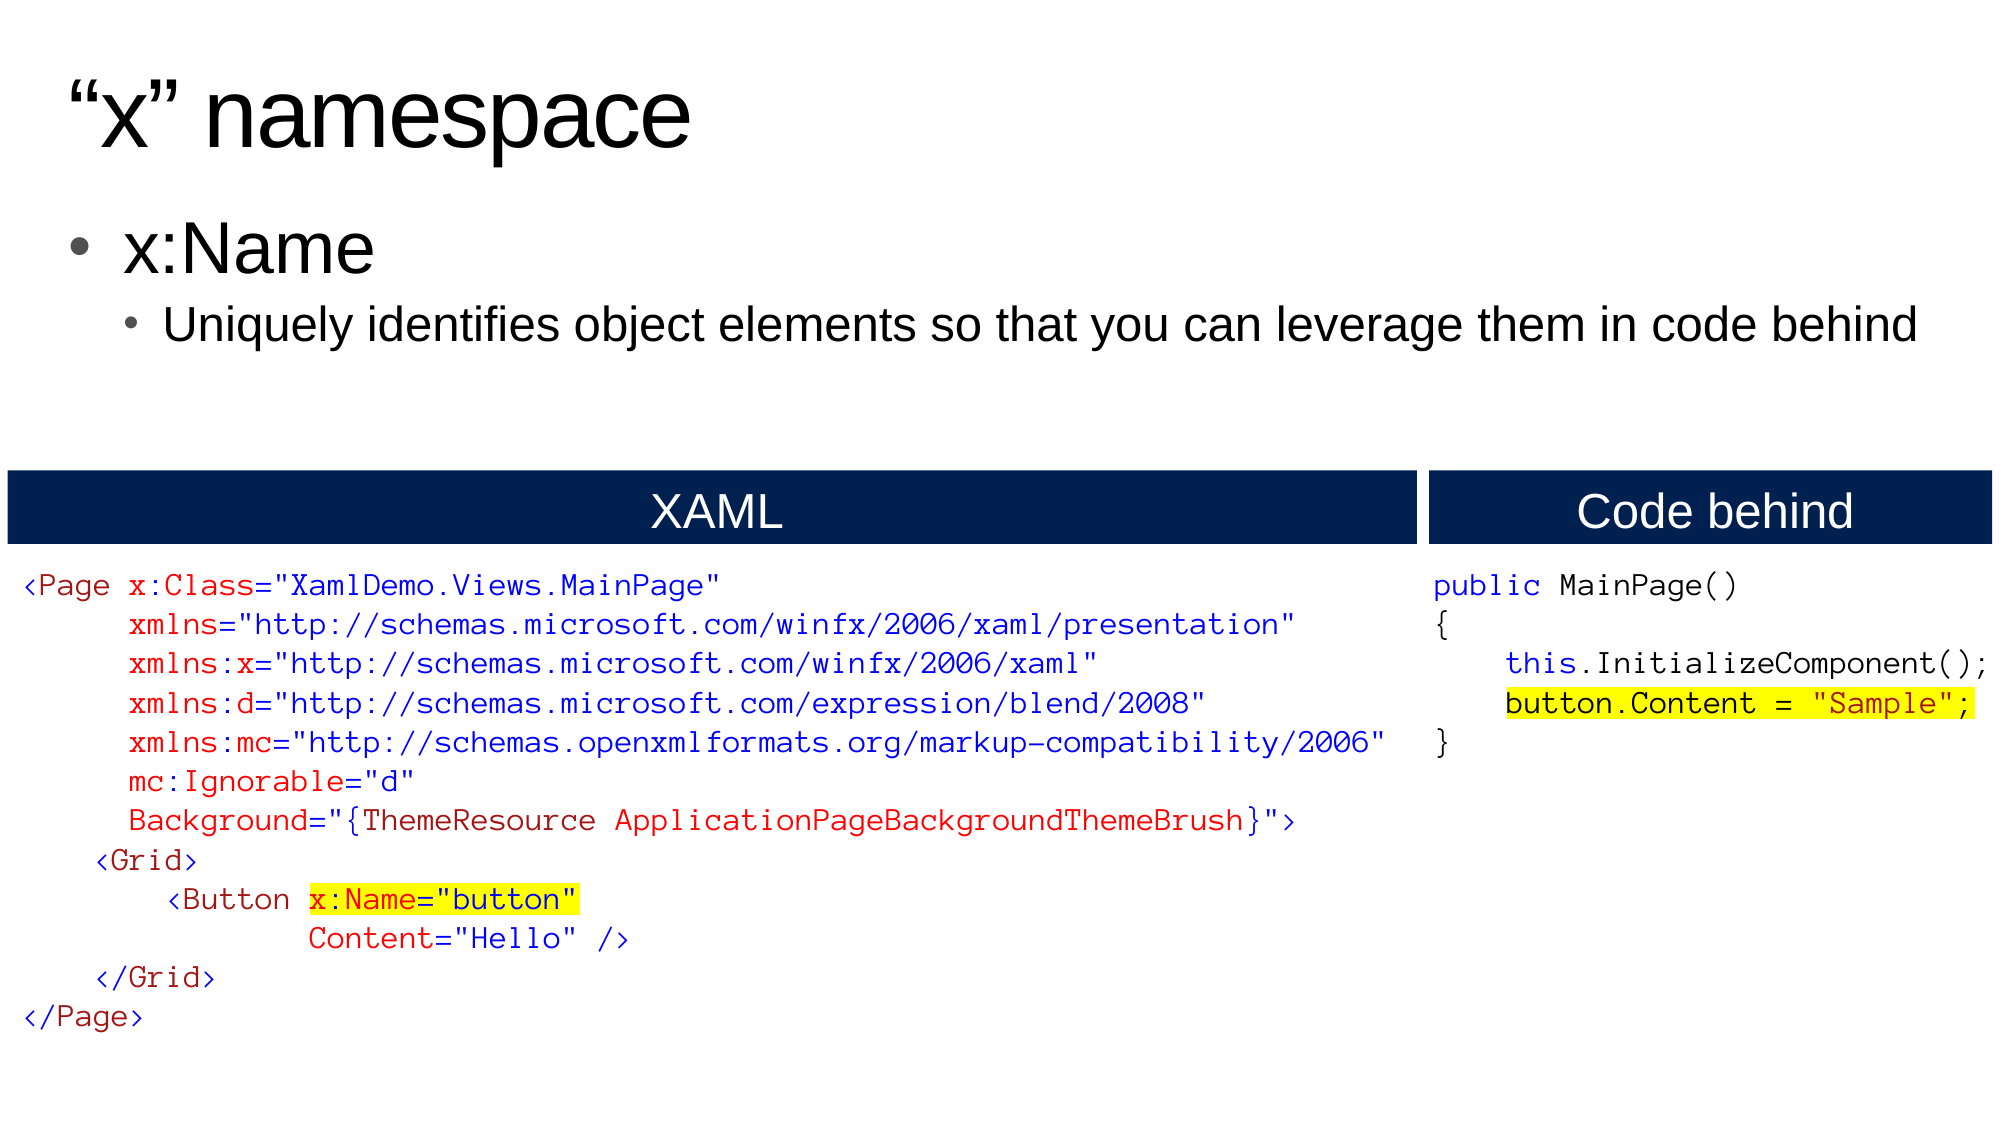

# “x” namespace
x:Name
Uniquely identifies object elements so that you can leverage them in code behind
XAML
Code behind
<Page x:Class="XamlDemo.Views.MainPage"
      xmlns="http://schemas.microsoft.com/winfx/2006/xaml/presentation"
      xmlns:x="http://schemas.microsoft.com/winfx/2006/xaml"
      xmlns:d="http://schemas.microsoft.com/expression/blend/2008"
      xmlns:mc="http://schemas.openxmlformats.org/markup-compatibility/2006"
      mc:Ignorable="d"
      Background="{ThemeResource ApplicationPageBackgroundThemeBrush}">
    <Grid>
        <Button x:Name="button"
                Content="Hello" />
    </Grid>
</Page>
public MainPage()
{
    this.InitializeComponent();
    button.Content = "Sample";
}